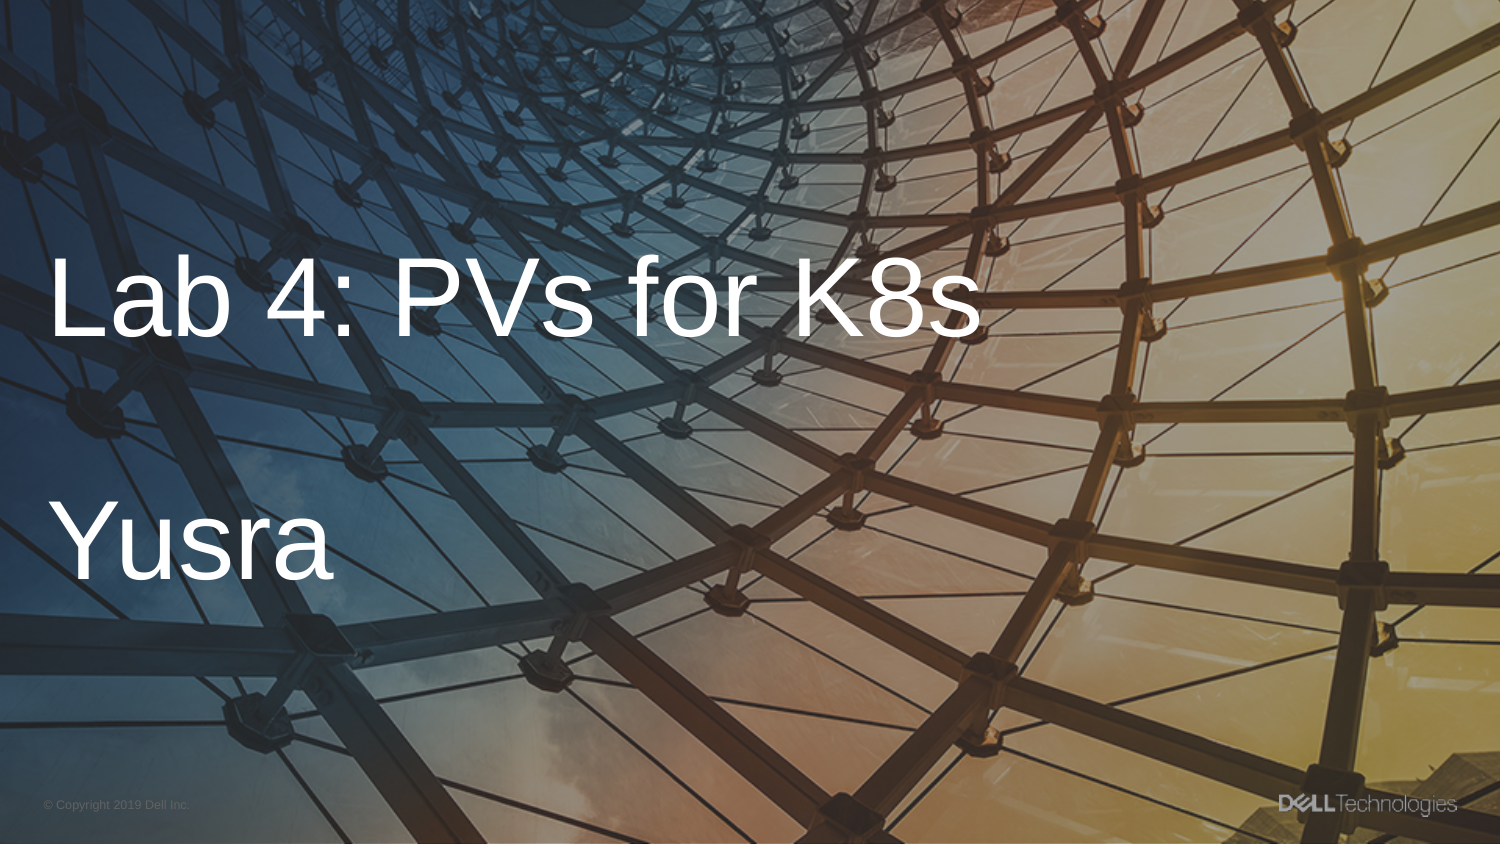

# Lab 4: PVs for K8s Yusra